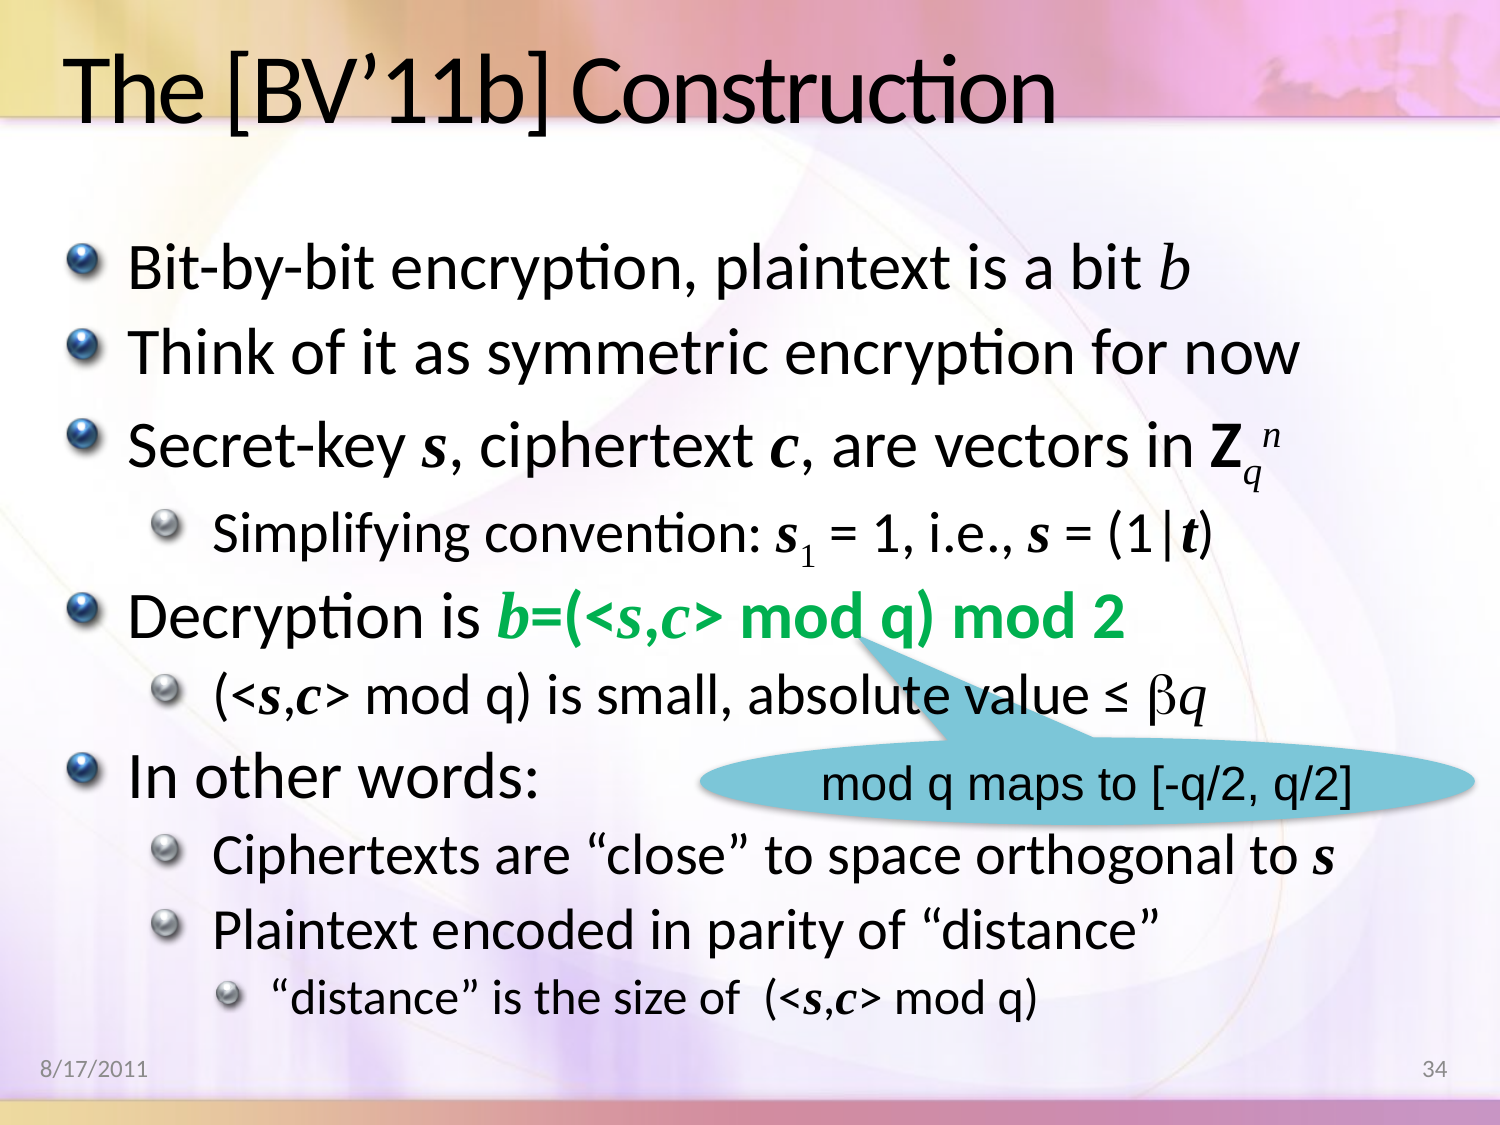

# The [BV’11b] Construction
Bit-by-bit encryption, plaintext is a bit b
Think of it as symmetric encryption for now
Secret-key s, ciphertext c, are vectors in Zqn
Simplifying convention: s1 = 1, i.e., s = (1|t)
Decryption is b=(<s,c> mod q) mod 2
(<s,c> mod q) is small, absolute value ≤ βq
In other words:
Ciphertexts are “close” to space orthogonal to s
Plaintext encoded in parity of “distance”
“distance” is the size of  (<s,c> mod q)
mod q maps to [-q/2, q/2]
8/17/2011
34